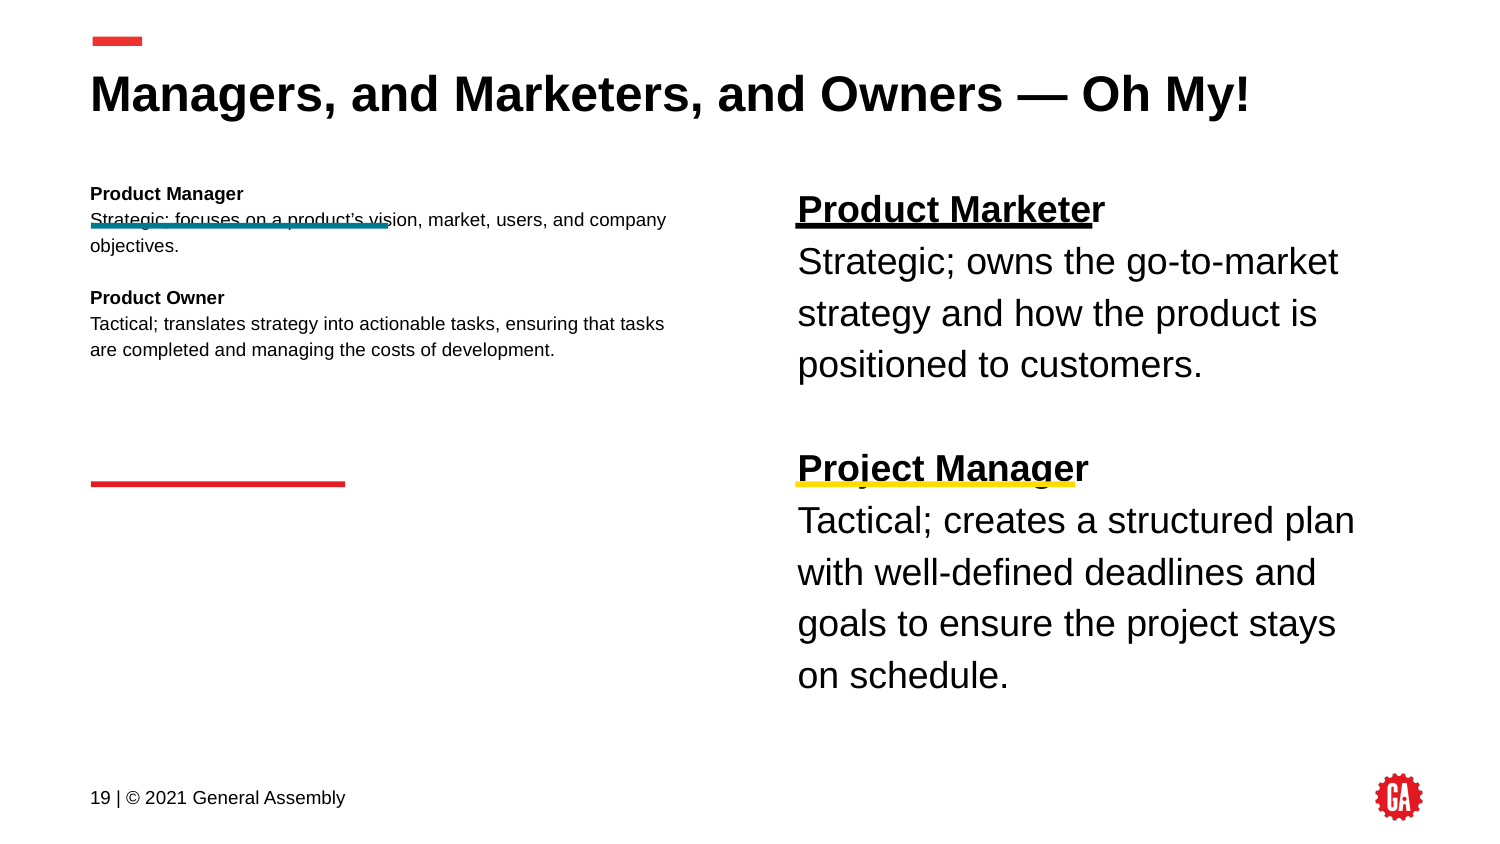

# Managers, and Marketers, and Owners — Oh My!
Product Manager
Strategic; focuses on a product’s vision, market, users, and company objectives.

Product Owner
Tactical; translates strategy into actionable tasks, ensuring that tasks are completed and managing the costs of development.
Product Marketer
Strategic; owns the go-to-market strategy and how the product is positioned to customers.

Project Manager
Tactical; creates a structured plan with well-defined deadlines and goals to ensure the project stays on schedule.

19 | © 2021 General Assembly